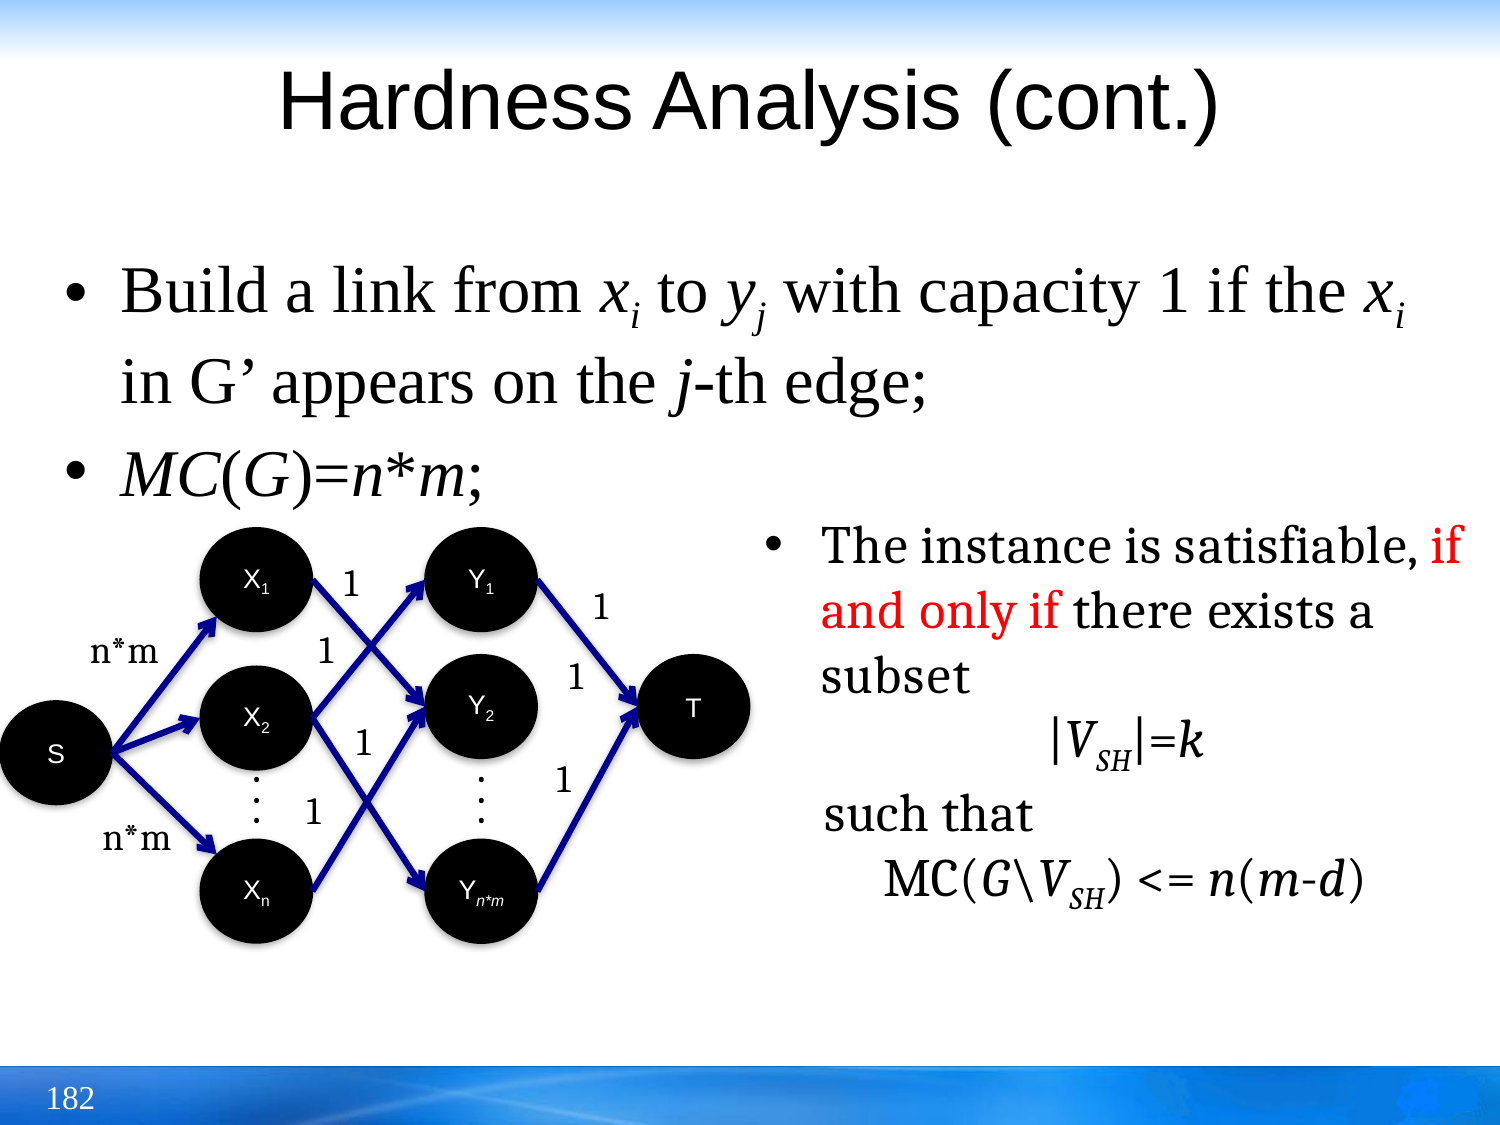

# Hardness Analysis (cont.)
Build a link from xi to yj with capacity 1 if the xi in G’ appears on the j-th edge;
MC(G)=n*m;

The instance is satisfiable, if and only if there exists a subset
|VSH|=k
     such that
MC(G\VSH) <= n(m-d)
X1
Y1
Y2
.
.
.
Yn*m
1
1
n*m
1
1
T
X2
S
1
1
.
.
.
1
n*m
Xn